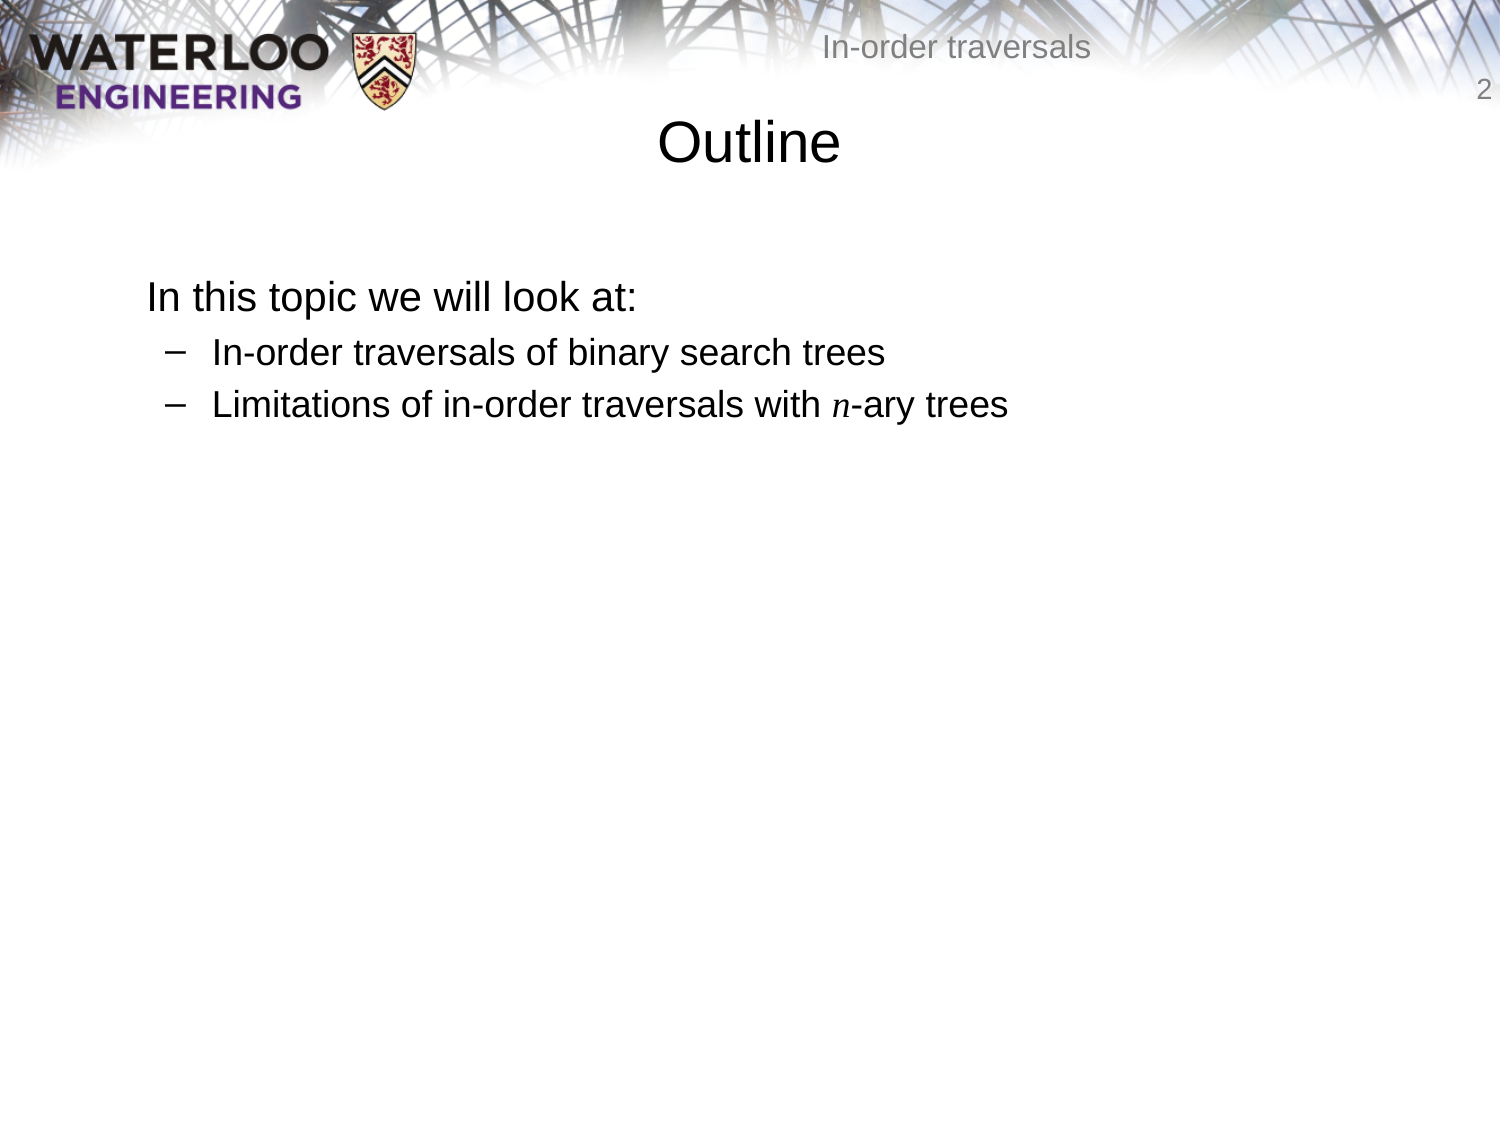

# Outline
	In this topic we will look at:
In-order traversals of binary search trees
Limitations of in-order traversals with n-ary trees